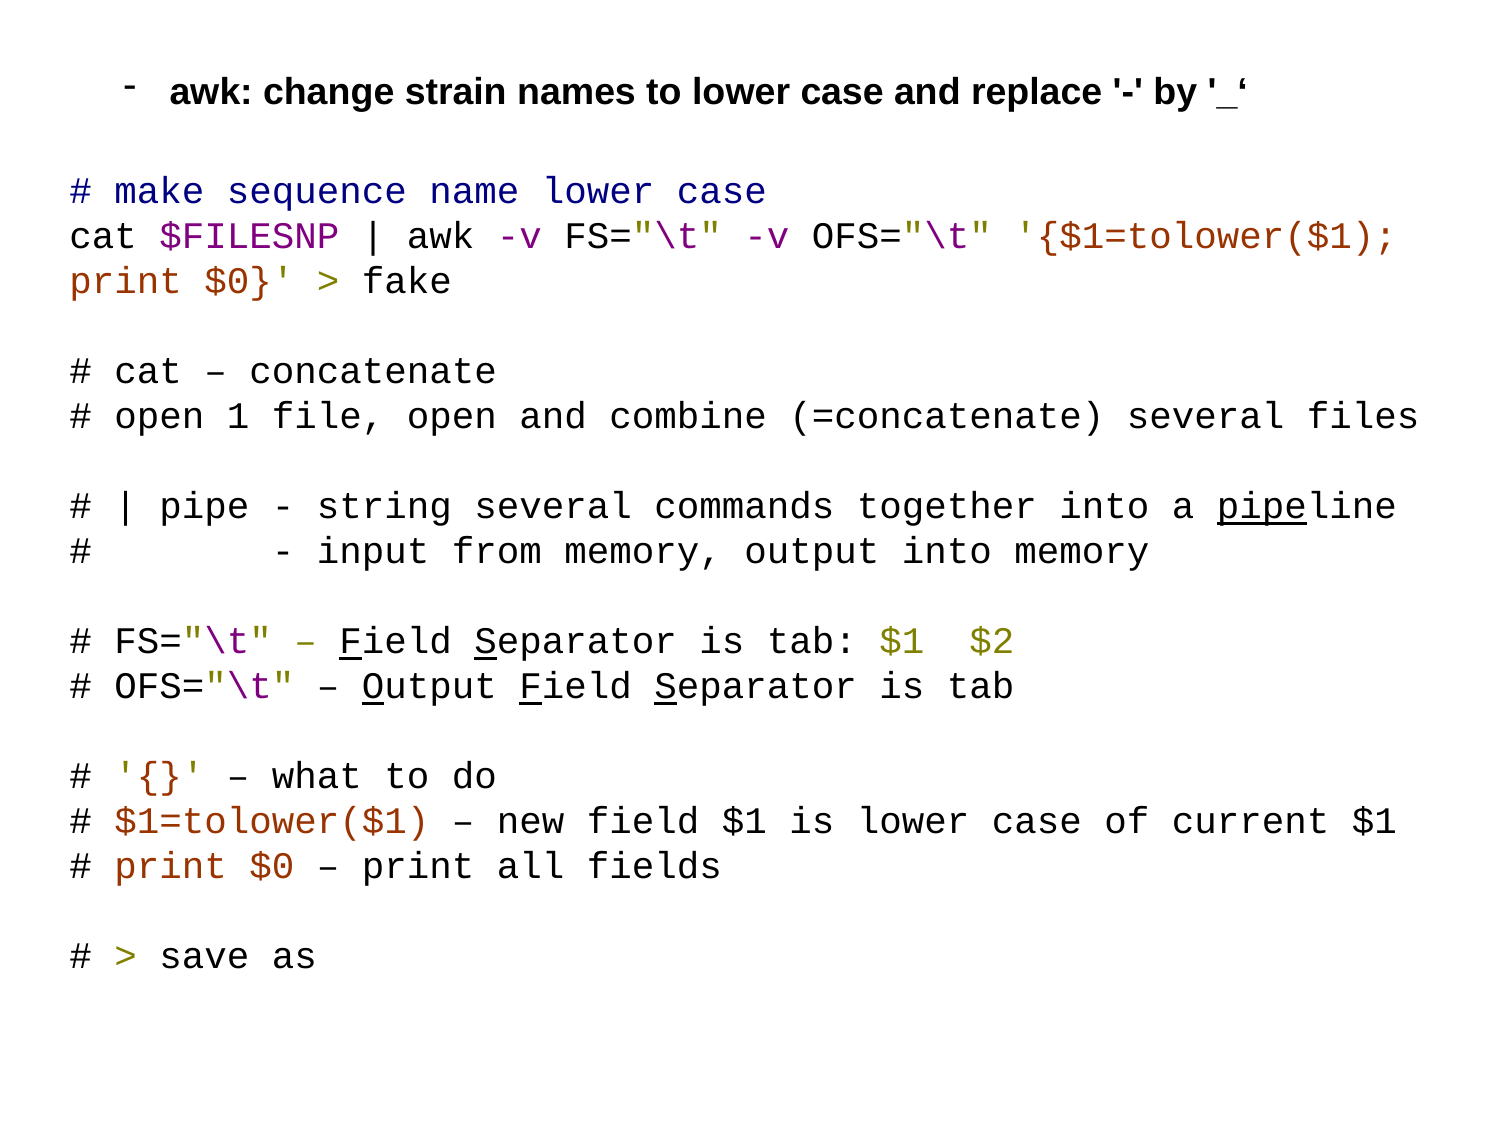

awk: change strain names to lower case and replace '-' by '_‘
# make sequence name lower case
cat $FILESNP | awk -v FS="\t" -v OFS="\t" '{$1=tolower($1); print $0}' > fake

# cat – concatenate
# open 1 file, open and combine (=concatenate) several files

# | pipe - string several commands together into a pipeline
#        - input from memory, output into memory

# FS="\t" – Field Separator is tab: $1	$2
# OFS="\t" – Output Field Separator is tab

# '{}' – what to do
# $1=tolower($1) – new field $1 is lower case of current $1
# print $0 – print all fields

# > save as